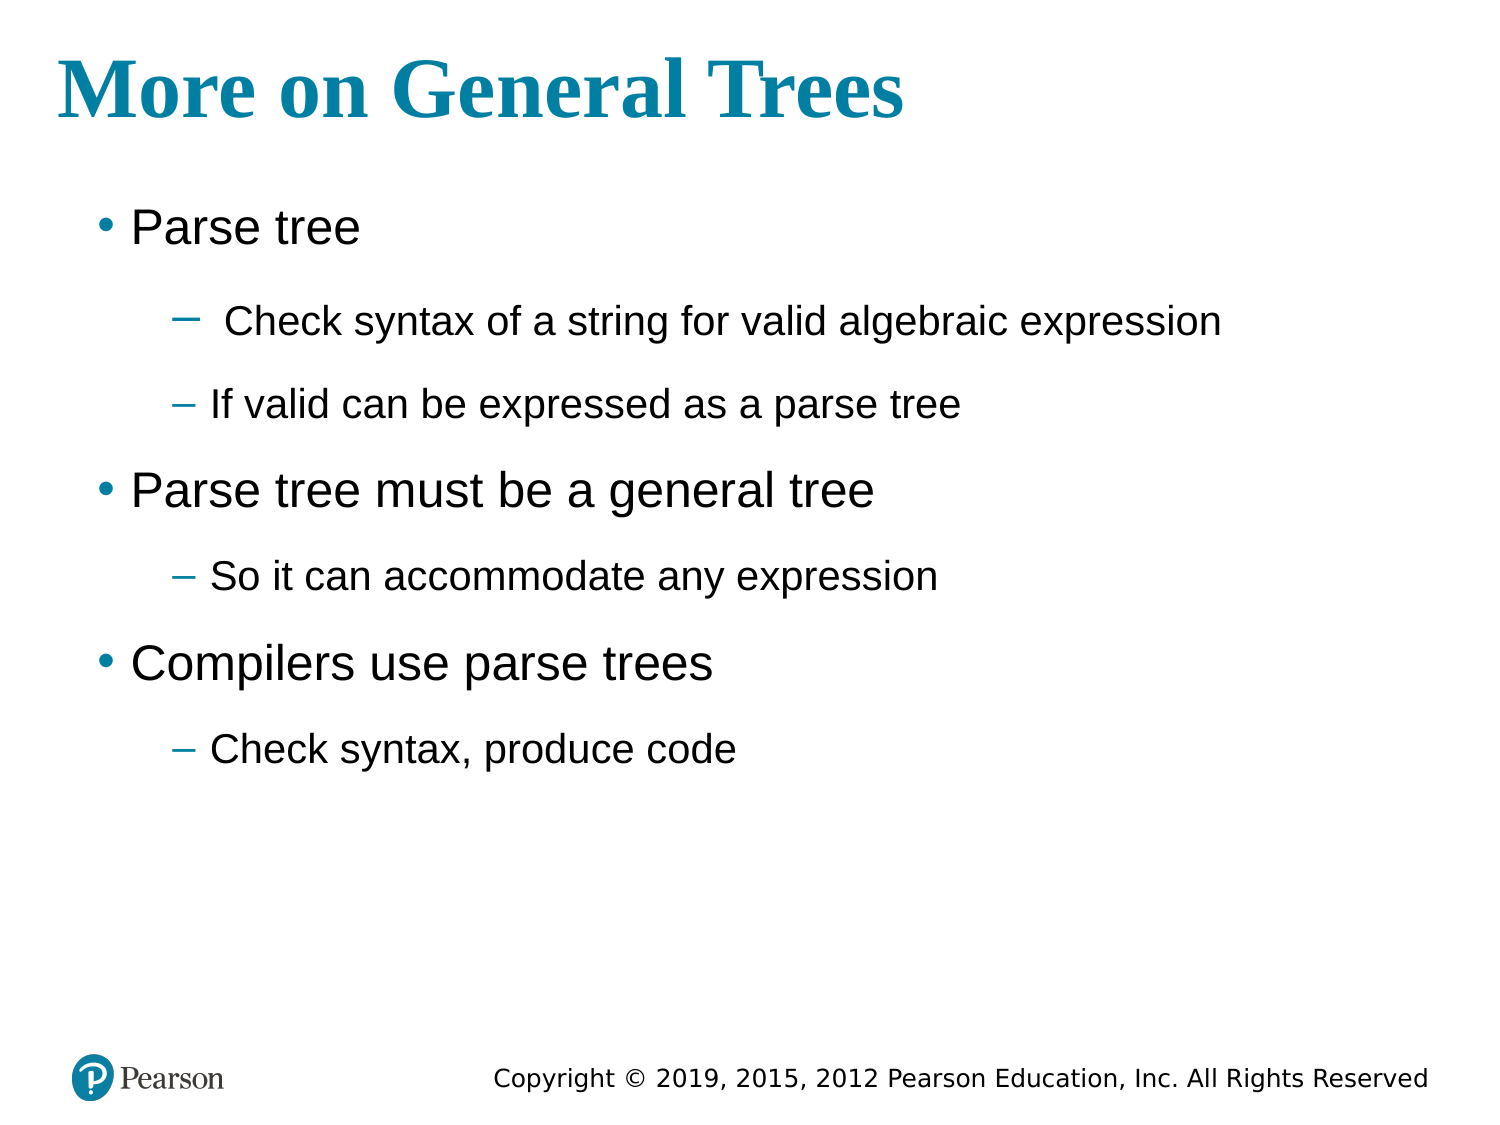

# More on General Trees
Parse tree
 Check syntax of a string for valid algebraic expression
If valid can be expressed as a parse tree
Parse tree must be a general tree
So it can accommodate any expression
Compilers use parse trees
Check syntax, produce code